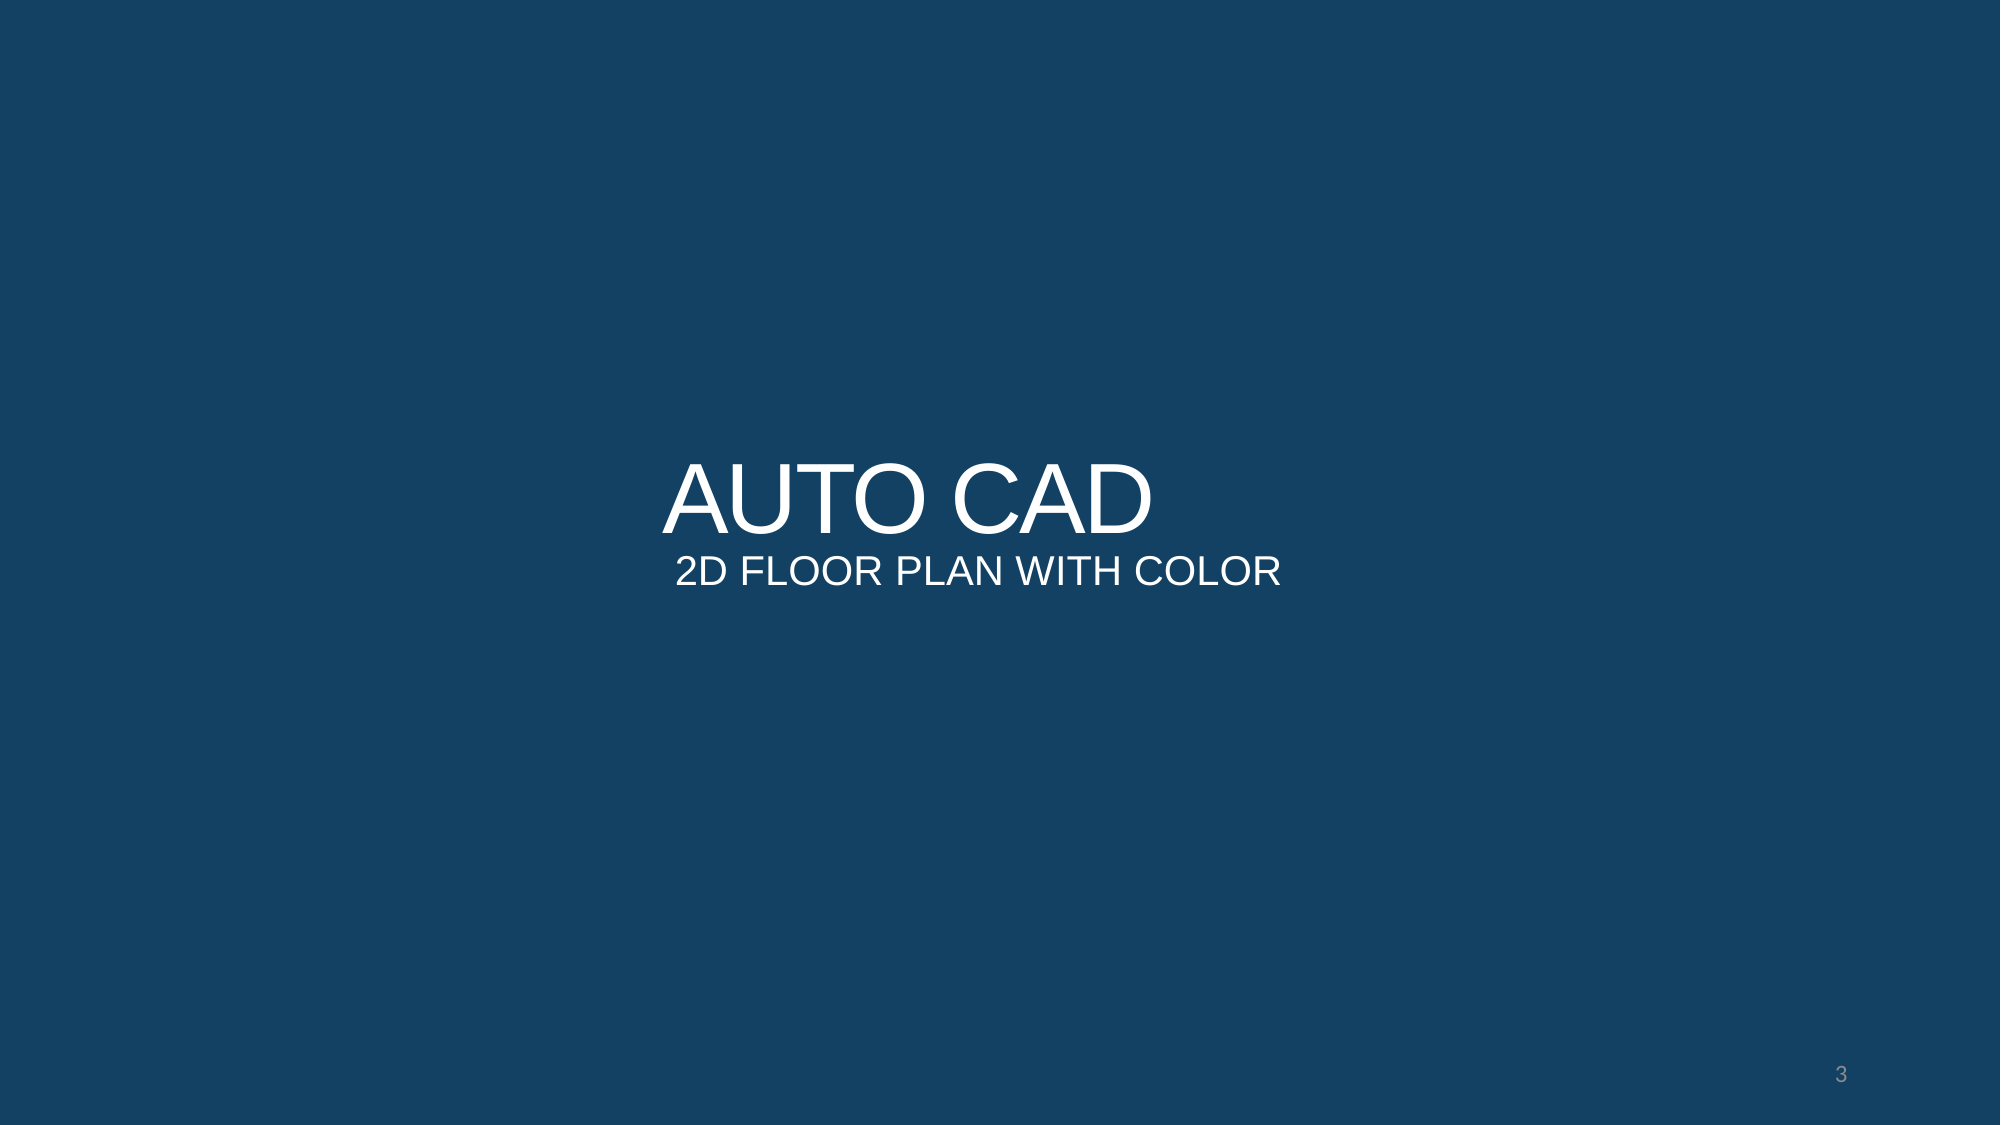

AUTO CAD
2D FLOOR PLAN WITH COLOR
3